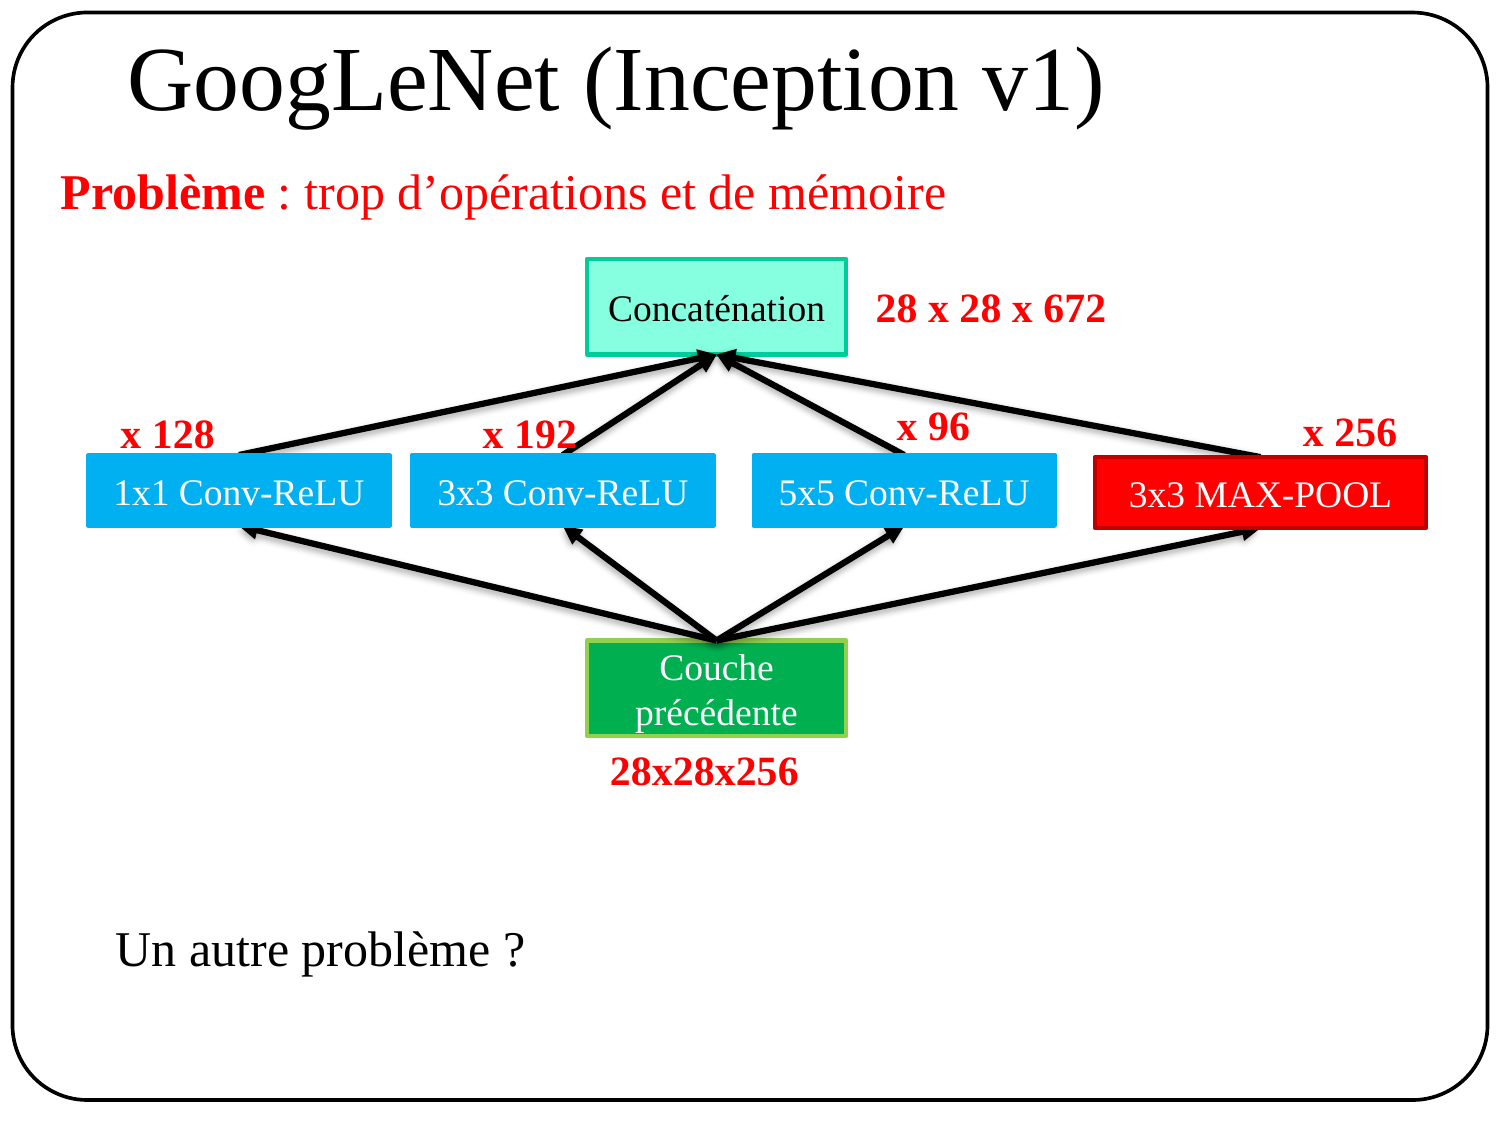

# GoogLeNet (Inception v1)
Problème : trop d’opérations et de mémoire

Concaténation
28 x 28 x 672
x 96
x 256
x 192
x 128
1x1 Conv-ReLU
3x3 Conv-ReLU
5x5 Conv-ReLU
3x3 MAX-POOL
Couche précédente
28x28x256
Un autre problème ?